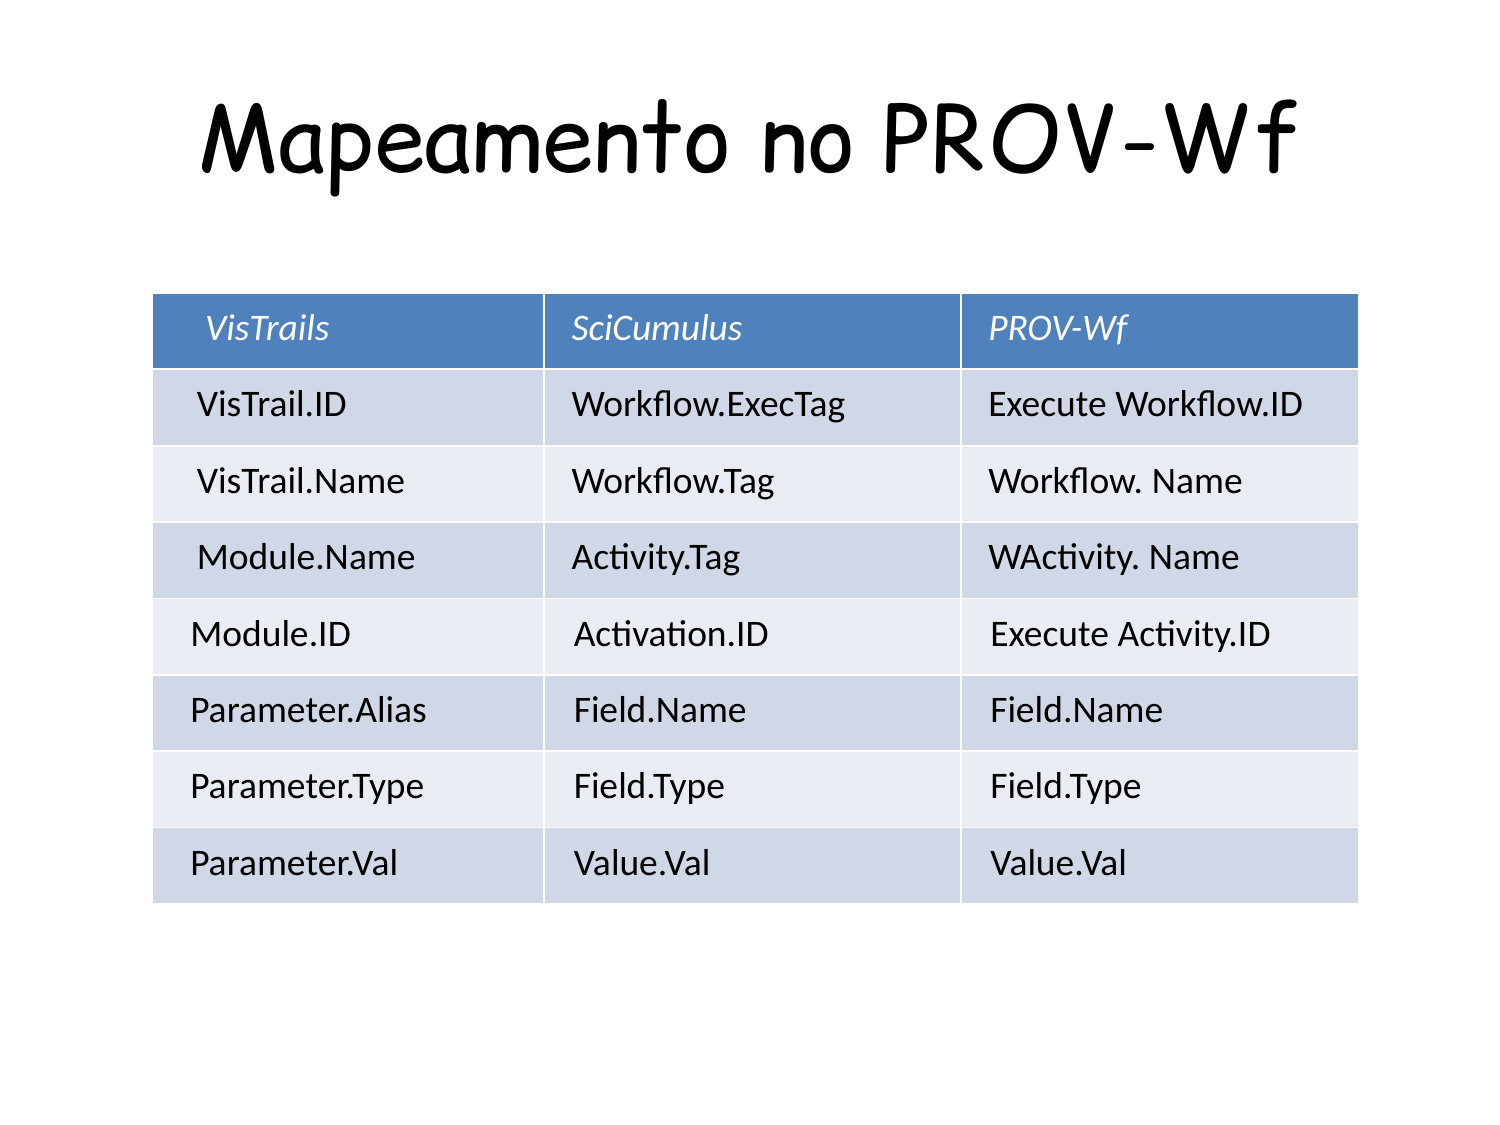

# Mapeamento no PROV-Wf

| VisTrails | SciCumulus | PROV-Wf |
| --- | --- | --- |
| VisTrail.ID | Workflow.ExecTag | Execute Workflow.ID |
| VisTrail.Name | Workflow.Tag | Workflow. Name |
| Module.Name | Activity.Tag | WActivity. Name |
| Module.ID | Activation.ID | Execute Activity.ID |
| Parameter.Alias | Field.Name | Field.Name |
| Parameter.Type | Field.Type | Field.Type |
| Parameter.Val | Value.Val | Value.Val |